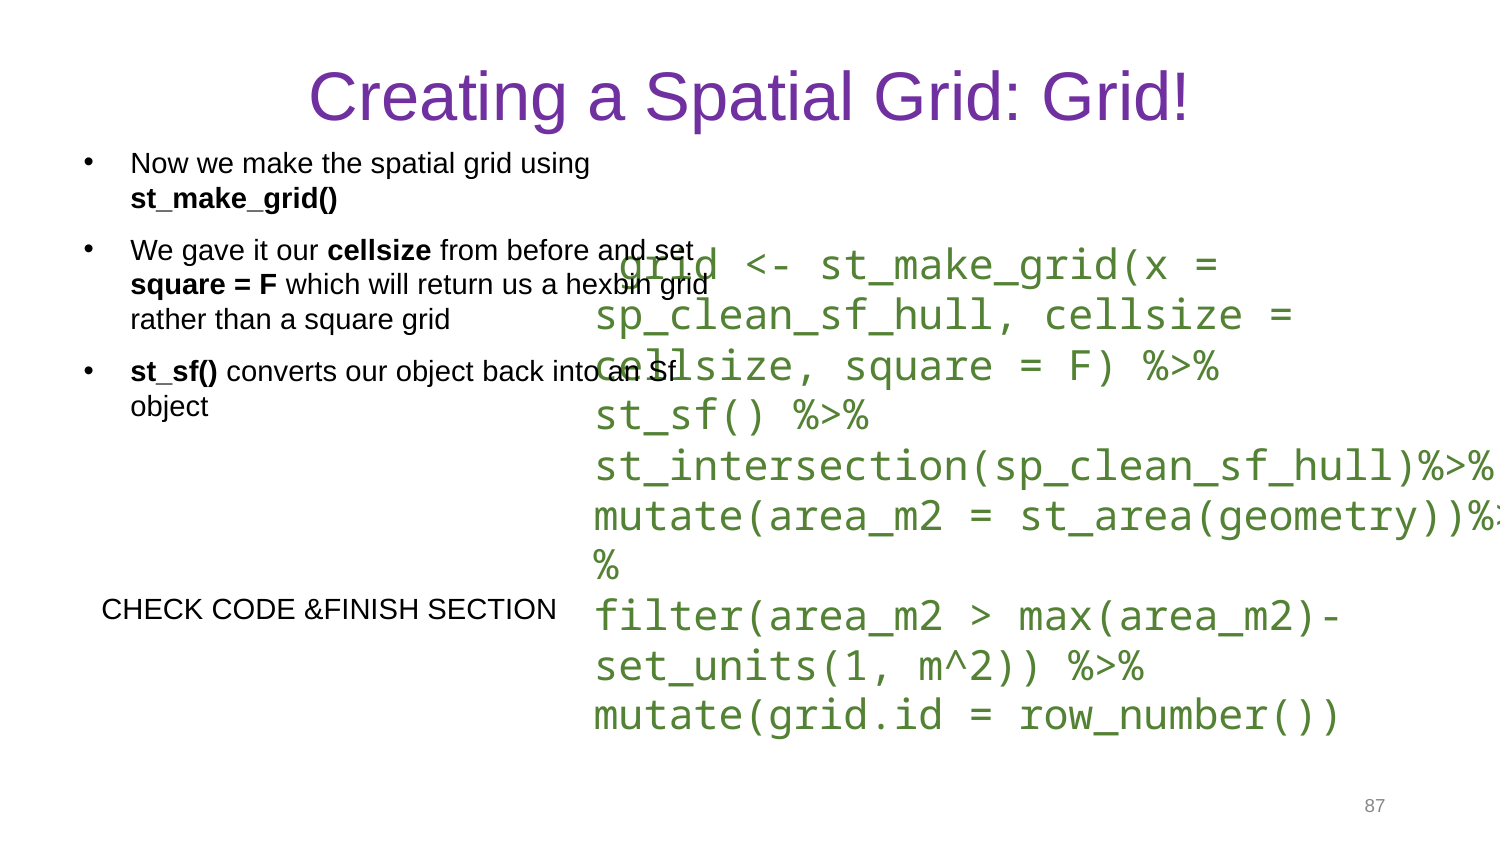

# Creating a Spatial Grid: Grid!
Now we make the spatial grid using st_make_grid()
We gave it our cellsize from before and set square = F which will return us a hexbin grid rather than a square grid
st_sf() converts our object back into an Sf object
 grid <- st_make_grid(x = sp_clean_sf_hull, cellsize = cellsize, square = F) %>%
st_sf() %>%	 st_intersection(sp_clean_sf_hull)%>% mutate(area_m2 = st_area(geometry))%>%
filter(area_m2 > max(area_m2)-set_units(1, m^2)) %>%
mutate(grid.id = row_number())
CHECK CODE &FINISH SECTION
87